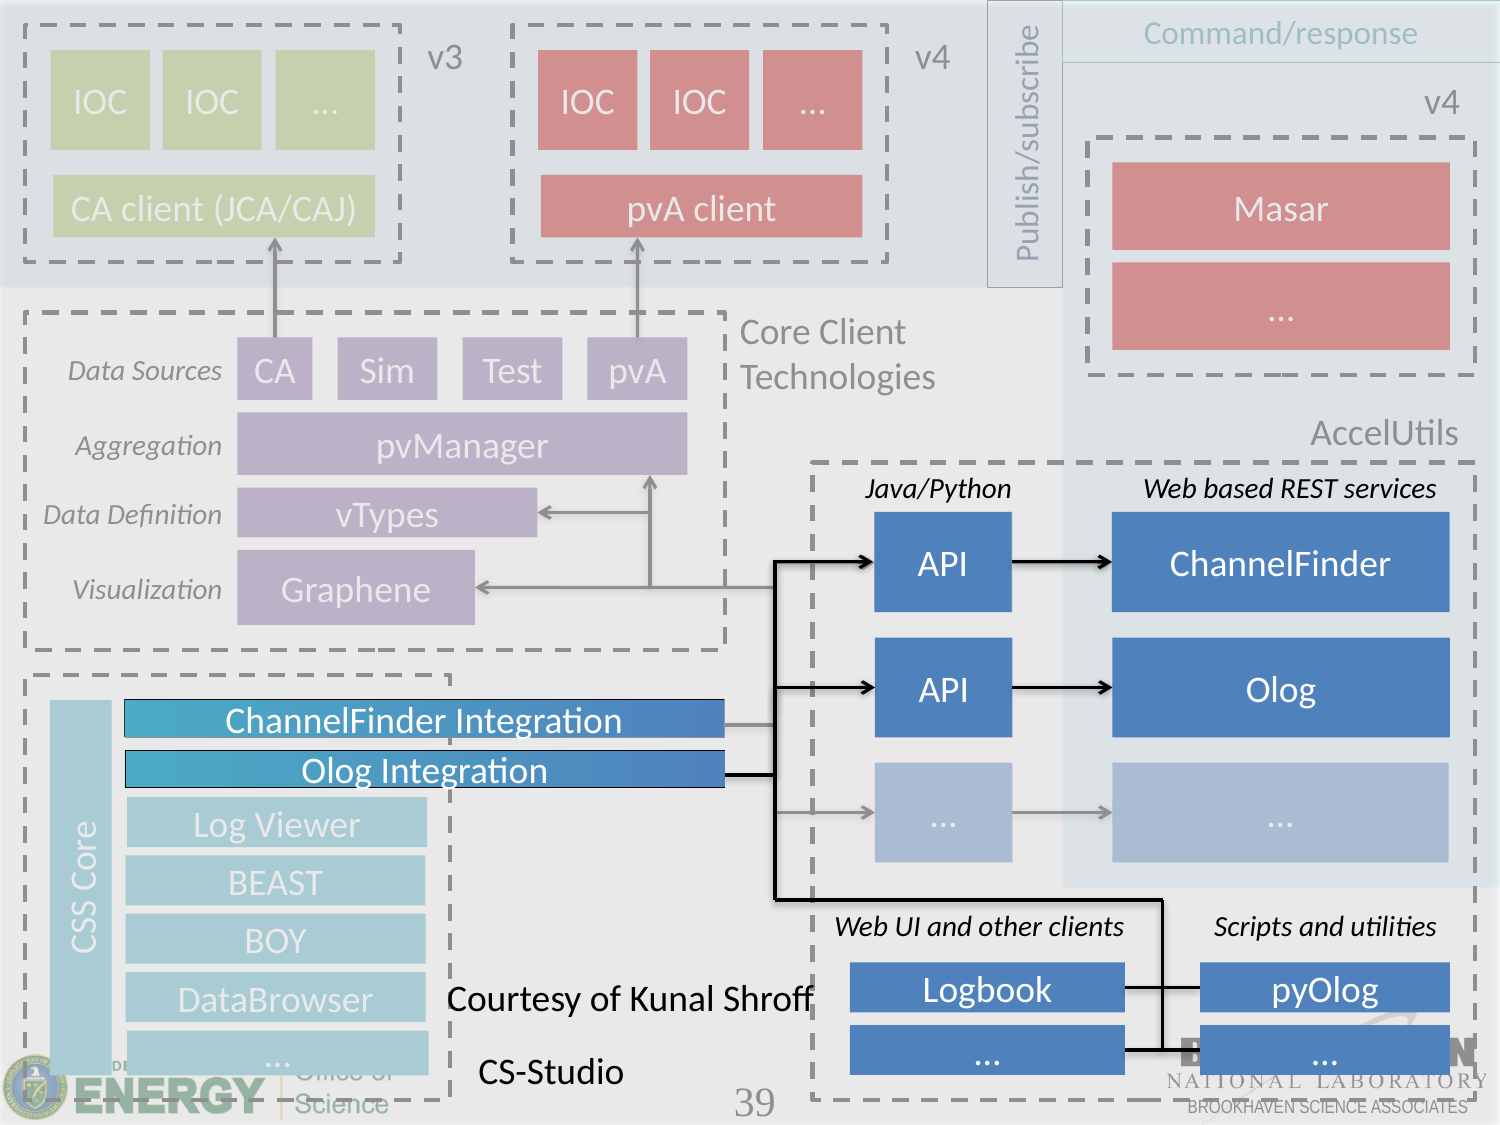

Publish/subscribe

Command/response

v3

v4
IOC
IOC
…
IOC
IOC
…
v4

Masar
CA client (JCA/CAJ)
pvA client
…
Core Client Technologies

CA
Data Sources
Sim
Test
pvA
AccelUtils
Aggregation
pvManager

Java/Python
Web based REST services
Data Definition
vTypes
API
ChannelFinder
API
ChannelFinder
Visualization
Graphene
API
Olog

ChannelFinder Integration
CSS Core
ChannelFinder Integration
Olog Integration
…
...
Log Viewer

BEAST
Web UI and other clients
Scripts and utilities
BOY
Logbook
pyOlog
Courtesy of Kunal Shroff
DataBrowser
…
…
…
CS-Studio